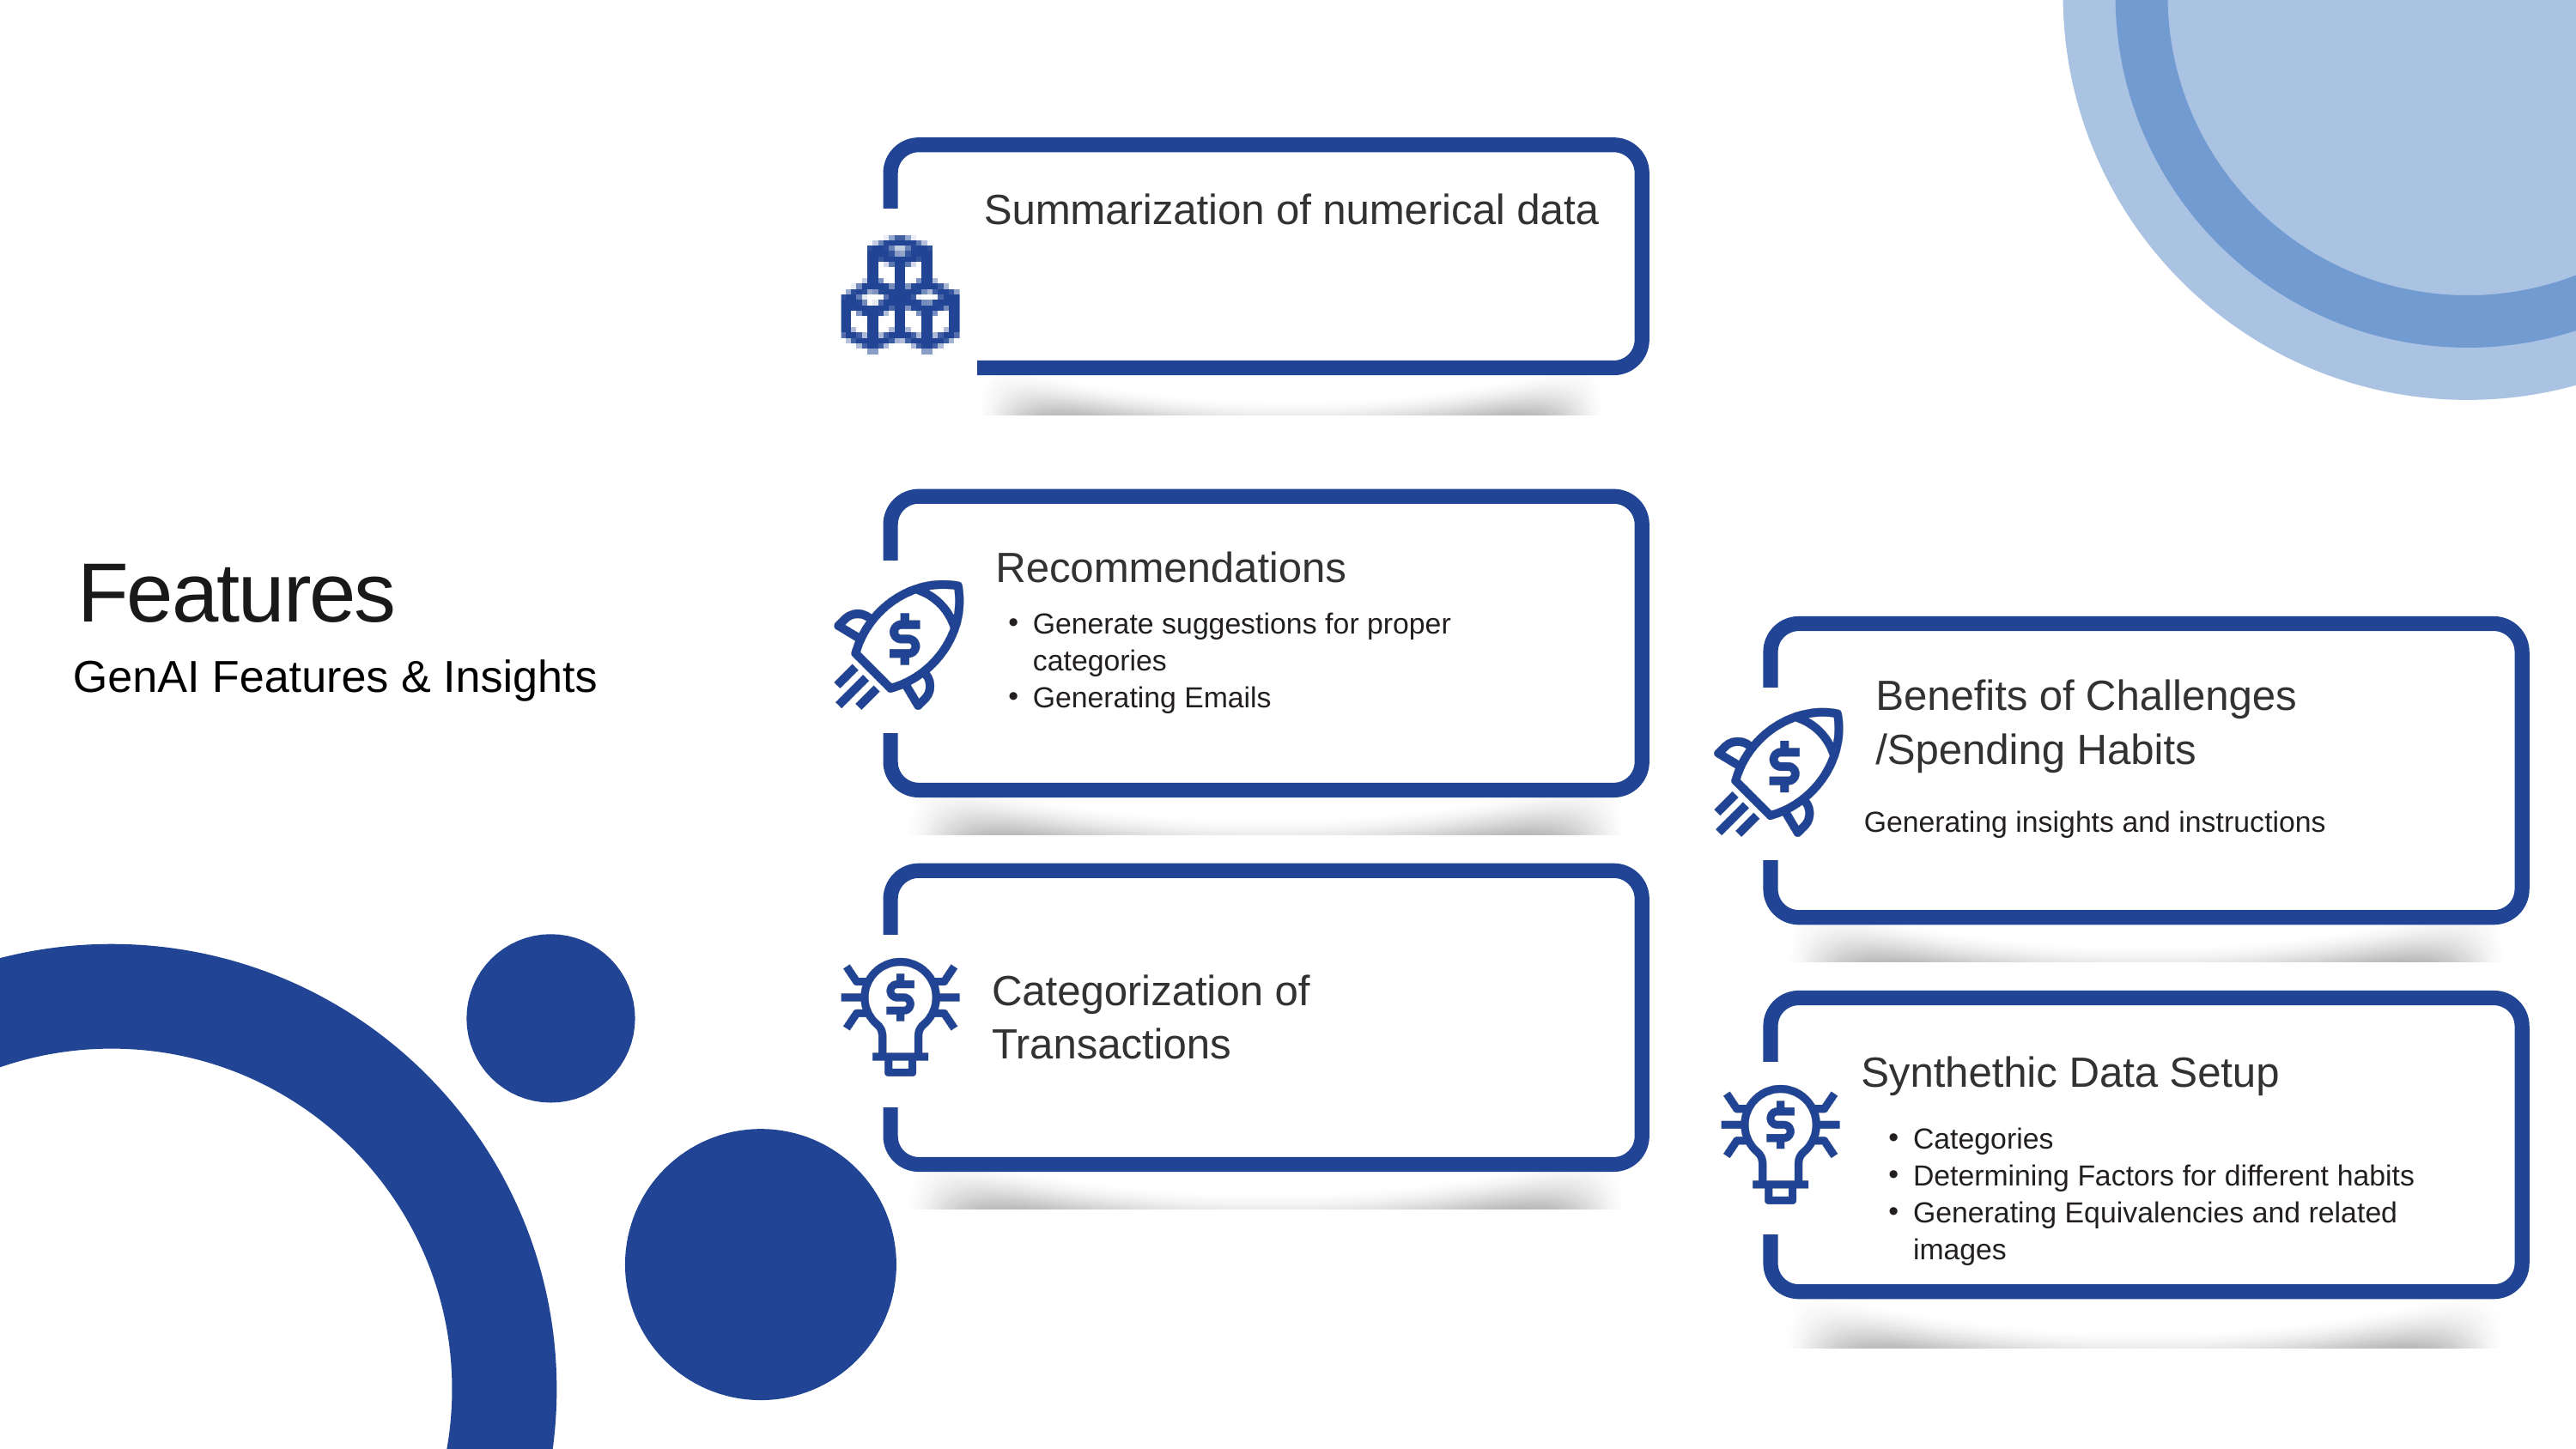

Summarization of numerical data​

Features
Recommendations​

Generate suggestions for proper categories​
Generating Emails​

Benefits of Challenges
/Spending Habits

Generating insights and instructions

Synthethic Data Setup​

Categories​
Determining Factors for different habits​
Generating Equivalencies and related images​

GenAI Features & Insights​

Categorization of Transactions​